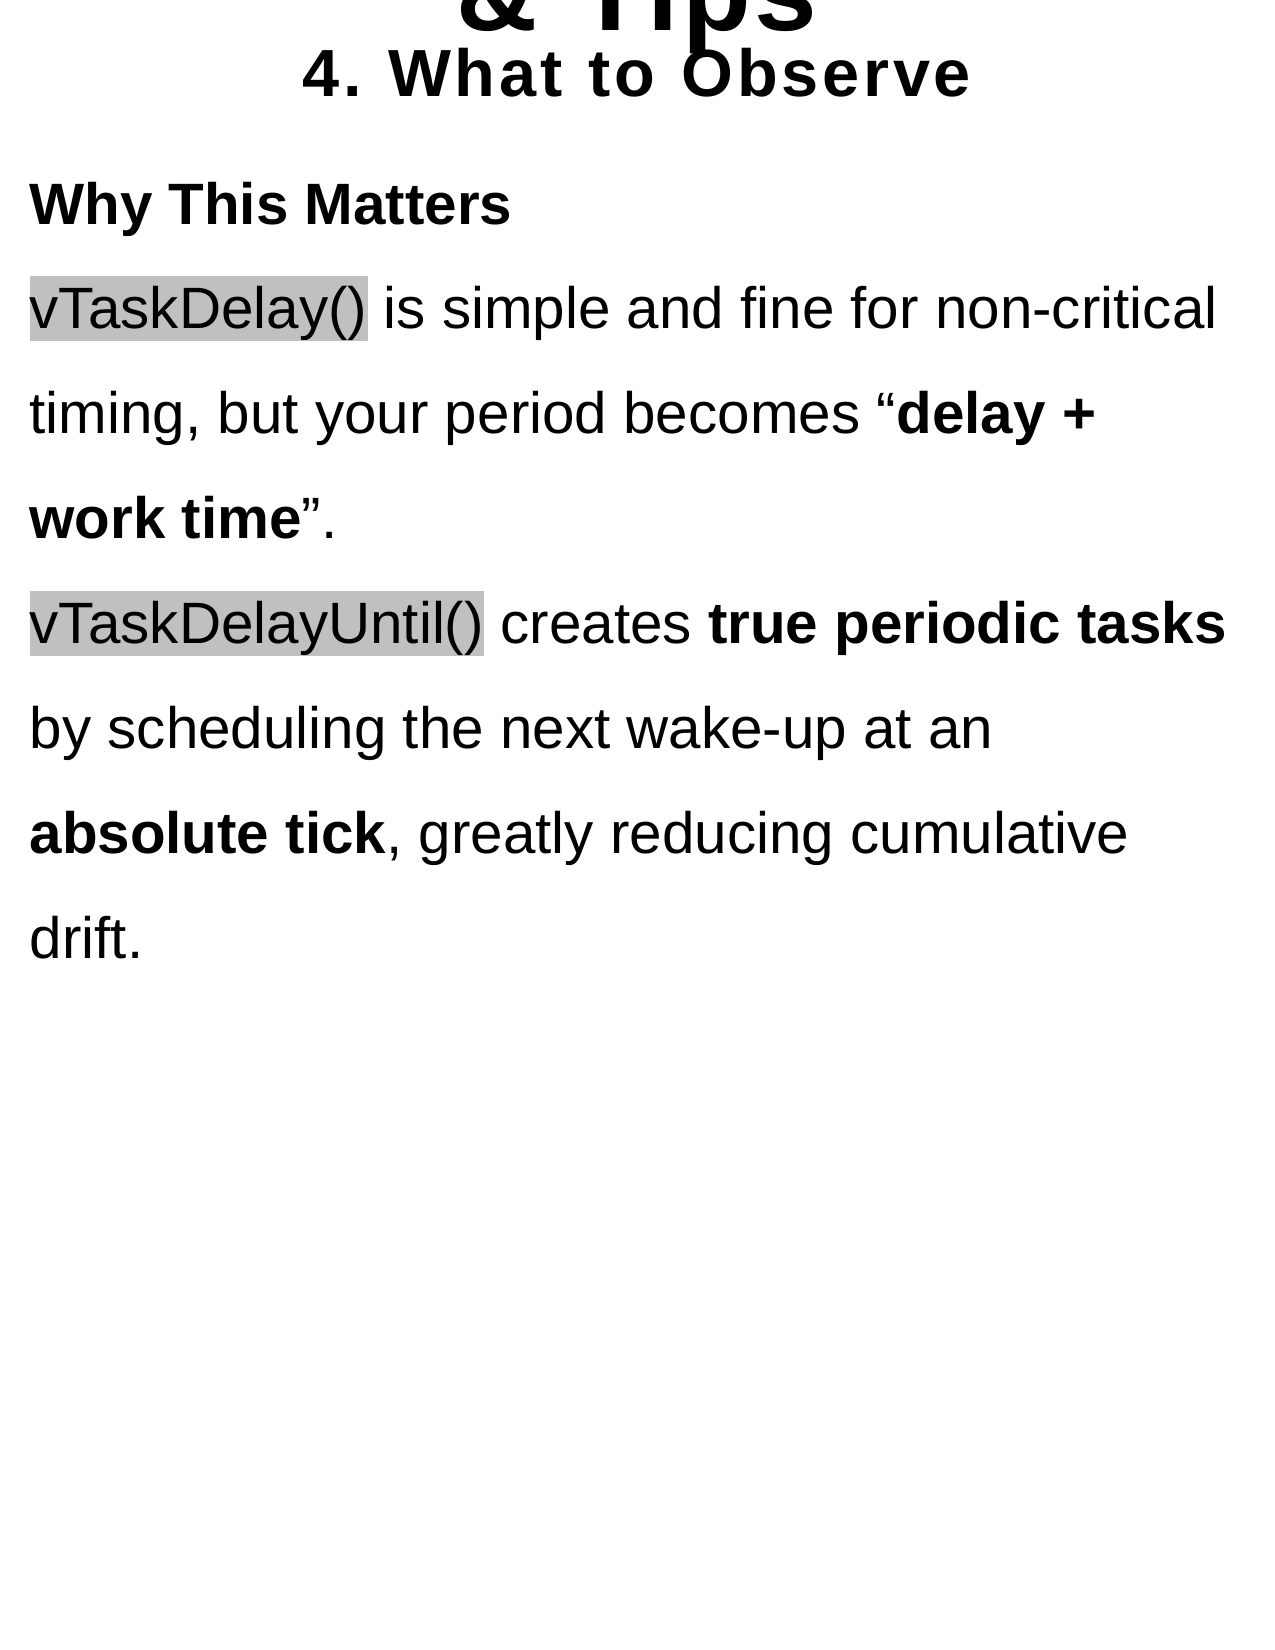

Open the serial monitor (idf.py monitor or the ESP-IDF Plugin Monitor Device option):
Lines prefixed [A]: timestamps for the vTaskDelay() task.
You’ll notice that execution time inside the loop adds on top of the delay, causing slight drift over time.
Lines prefixed [B]: timestamps for the vTaskDelayUntil() task.
Wake-ups occur at a fixed cadence (every 1000 ms), maintaining alignment with the initial reference tick (as long as the loop finishes before the next interval).
Why This Matters
vTaskDelay() is simple and fine for non-critical timing, but your period becomes “delay + work time”.
vTaskDelayUntil() creates true periodic tasks by scheduling the next wake-up at an absolute tick, greatly reducing cumulative drift.
5. Troubleshooting & Tips
4. What to Observe